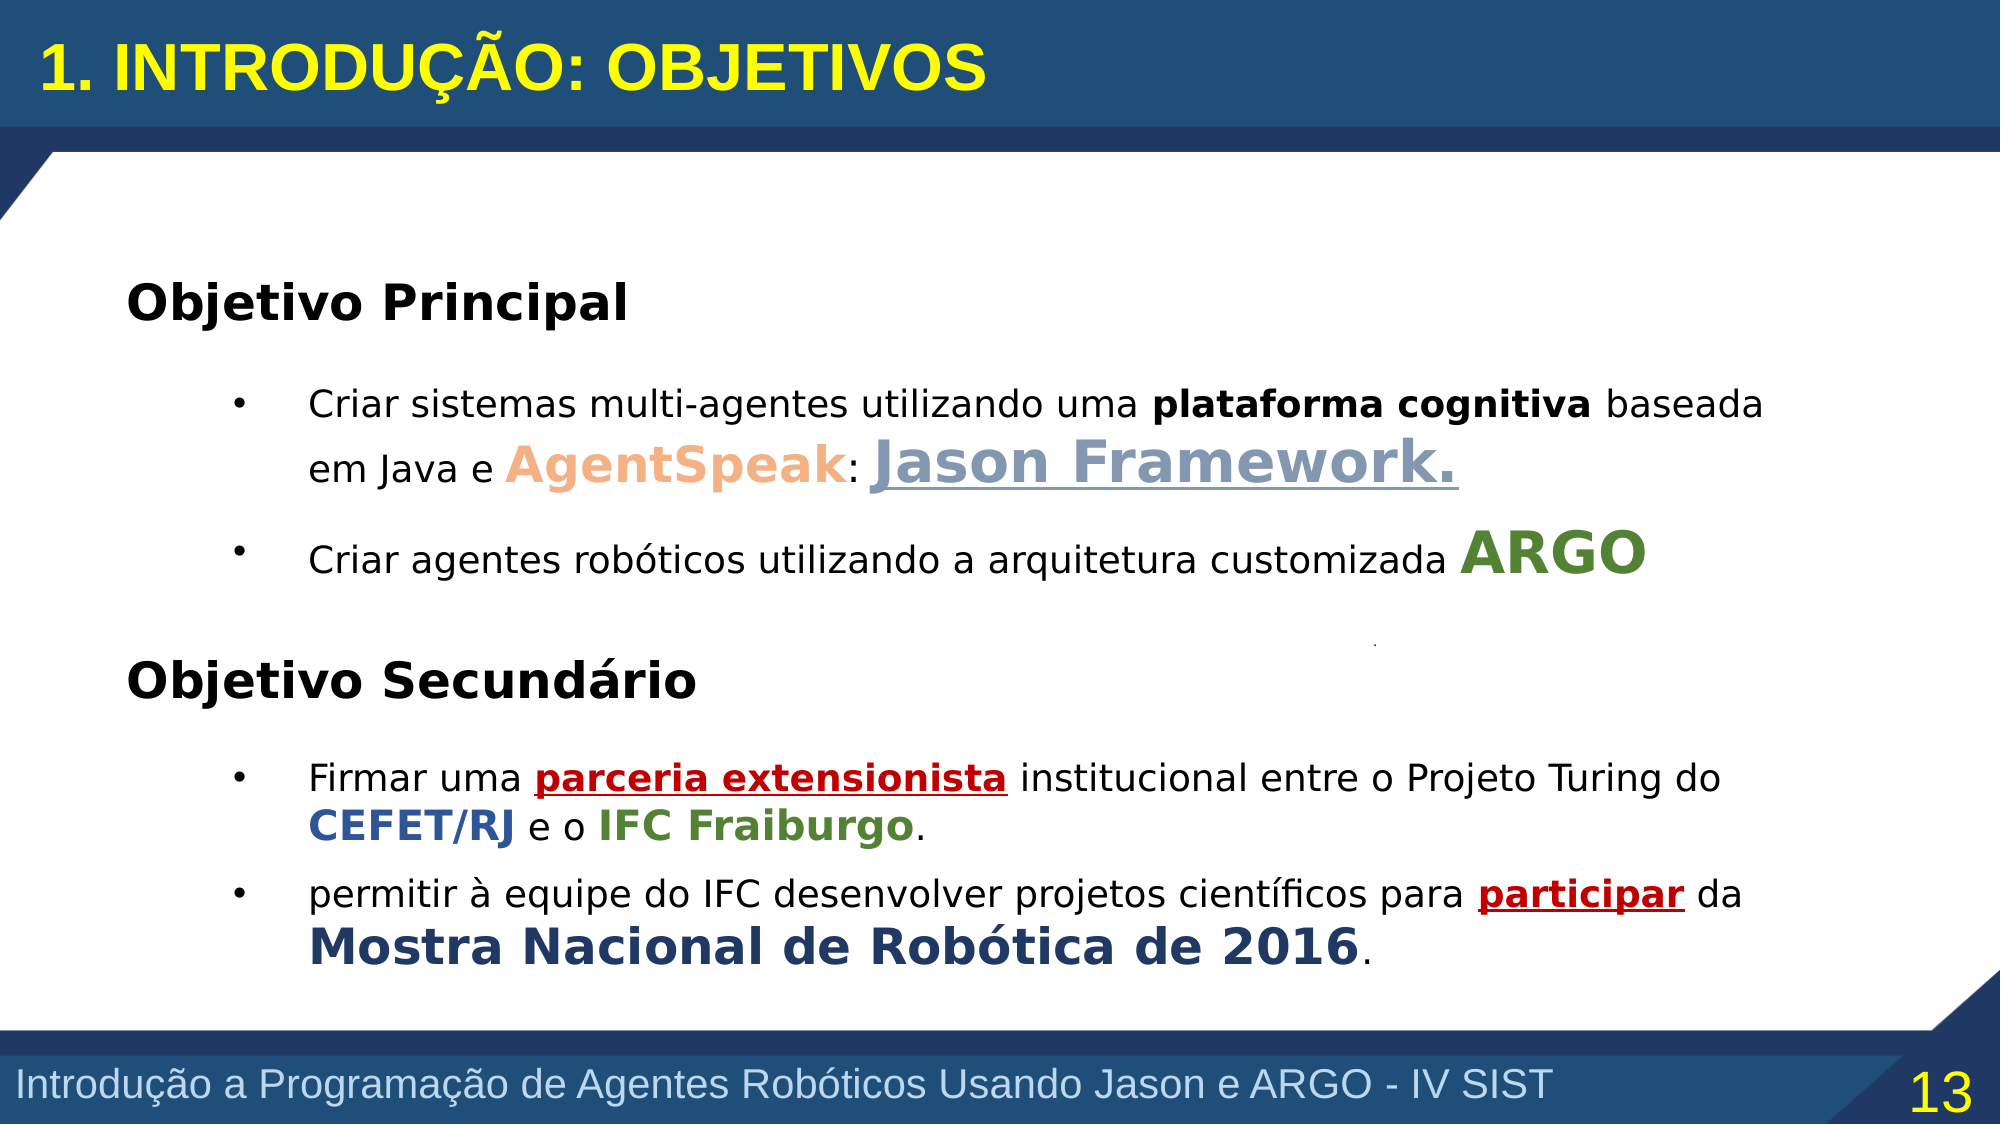

1. INTRODUÇÃO: OBJETIVOS
Objetivo Principal
Criar sistemas multi-agentes utilizando uma plataforma cognitiva baseada em Java e AgentSpeak: Jason Framework.
Criar agentes robóticos utilizando a arquitetura customizada ARGO

Objetivo Secundário
Firmar uma parceria extensionista institucional entre o Projeto Turing do CEFET/RJ e o IFC Fraiburgo.
permitir à equipe do IFC desenvolver projetos científicos para participar da Mostra Nacional de Robótica de 2016.